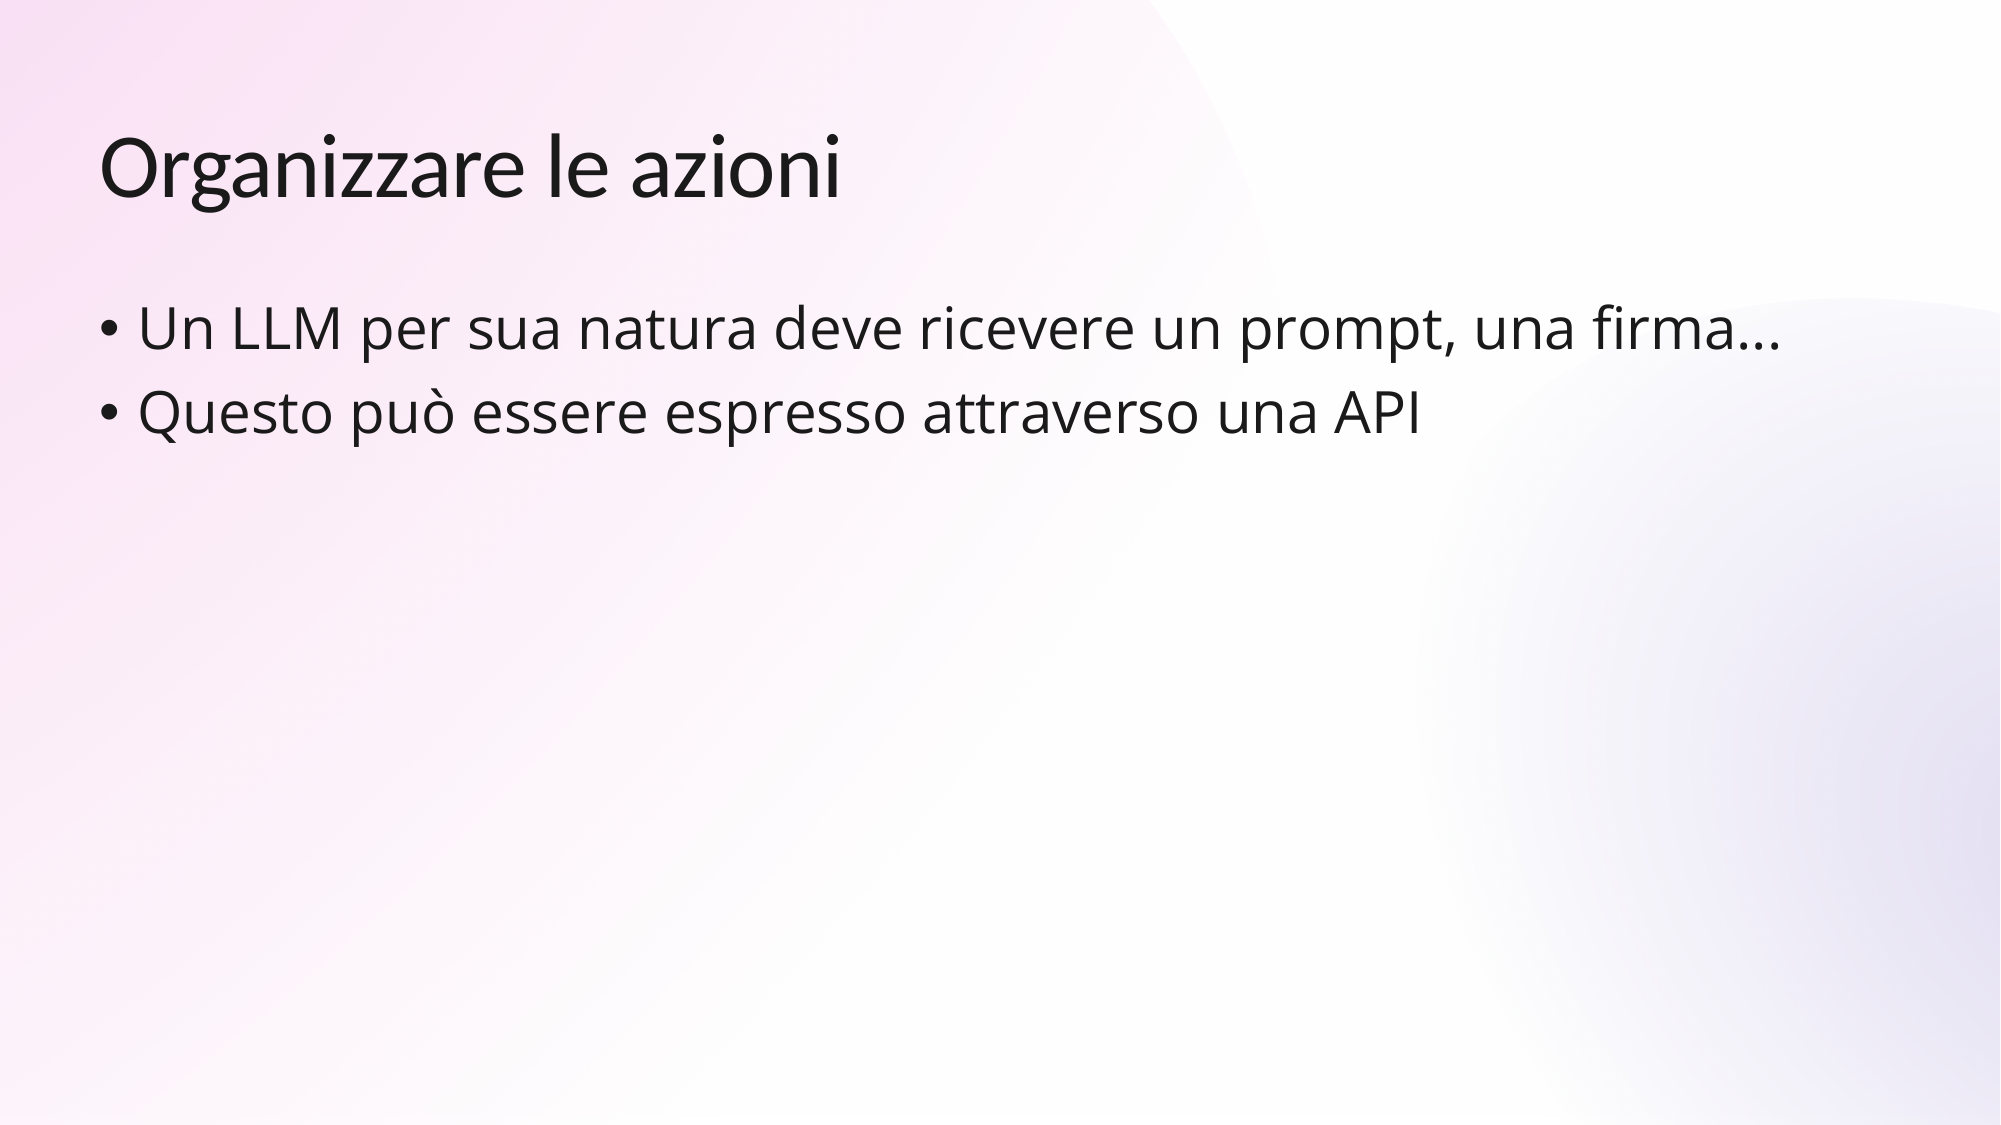

# Organizzare le azioni
Un LLM per sua natura deve ricevere un prompt, una firma...
Questo può essere espresso attraverso una API